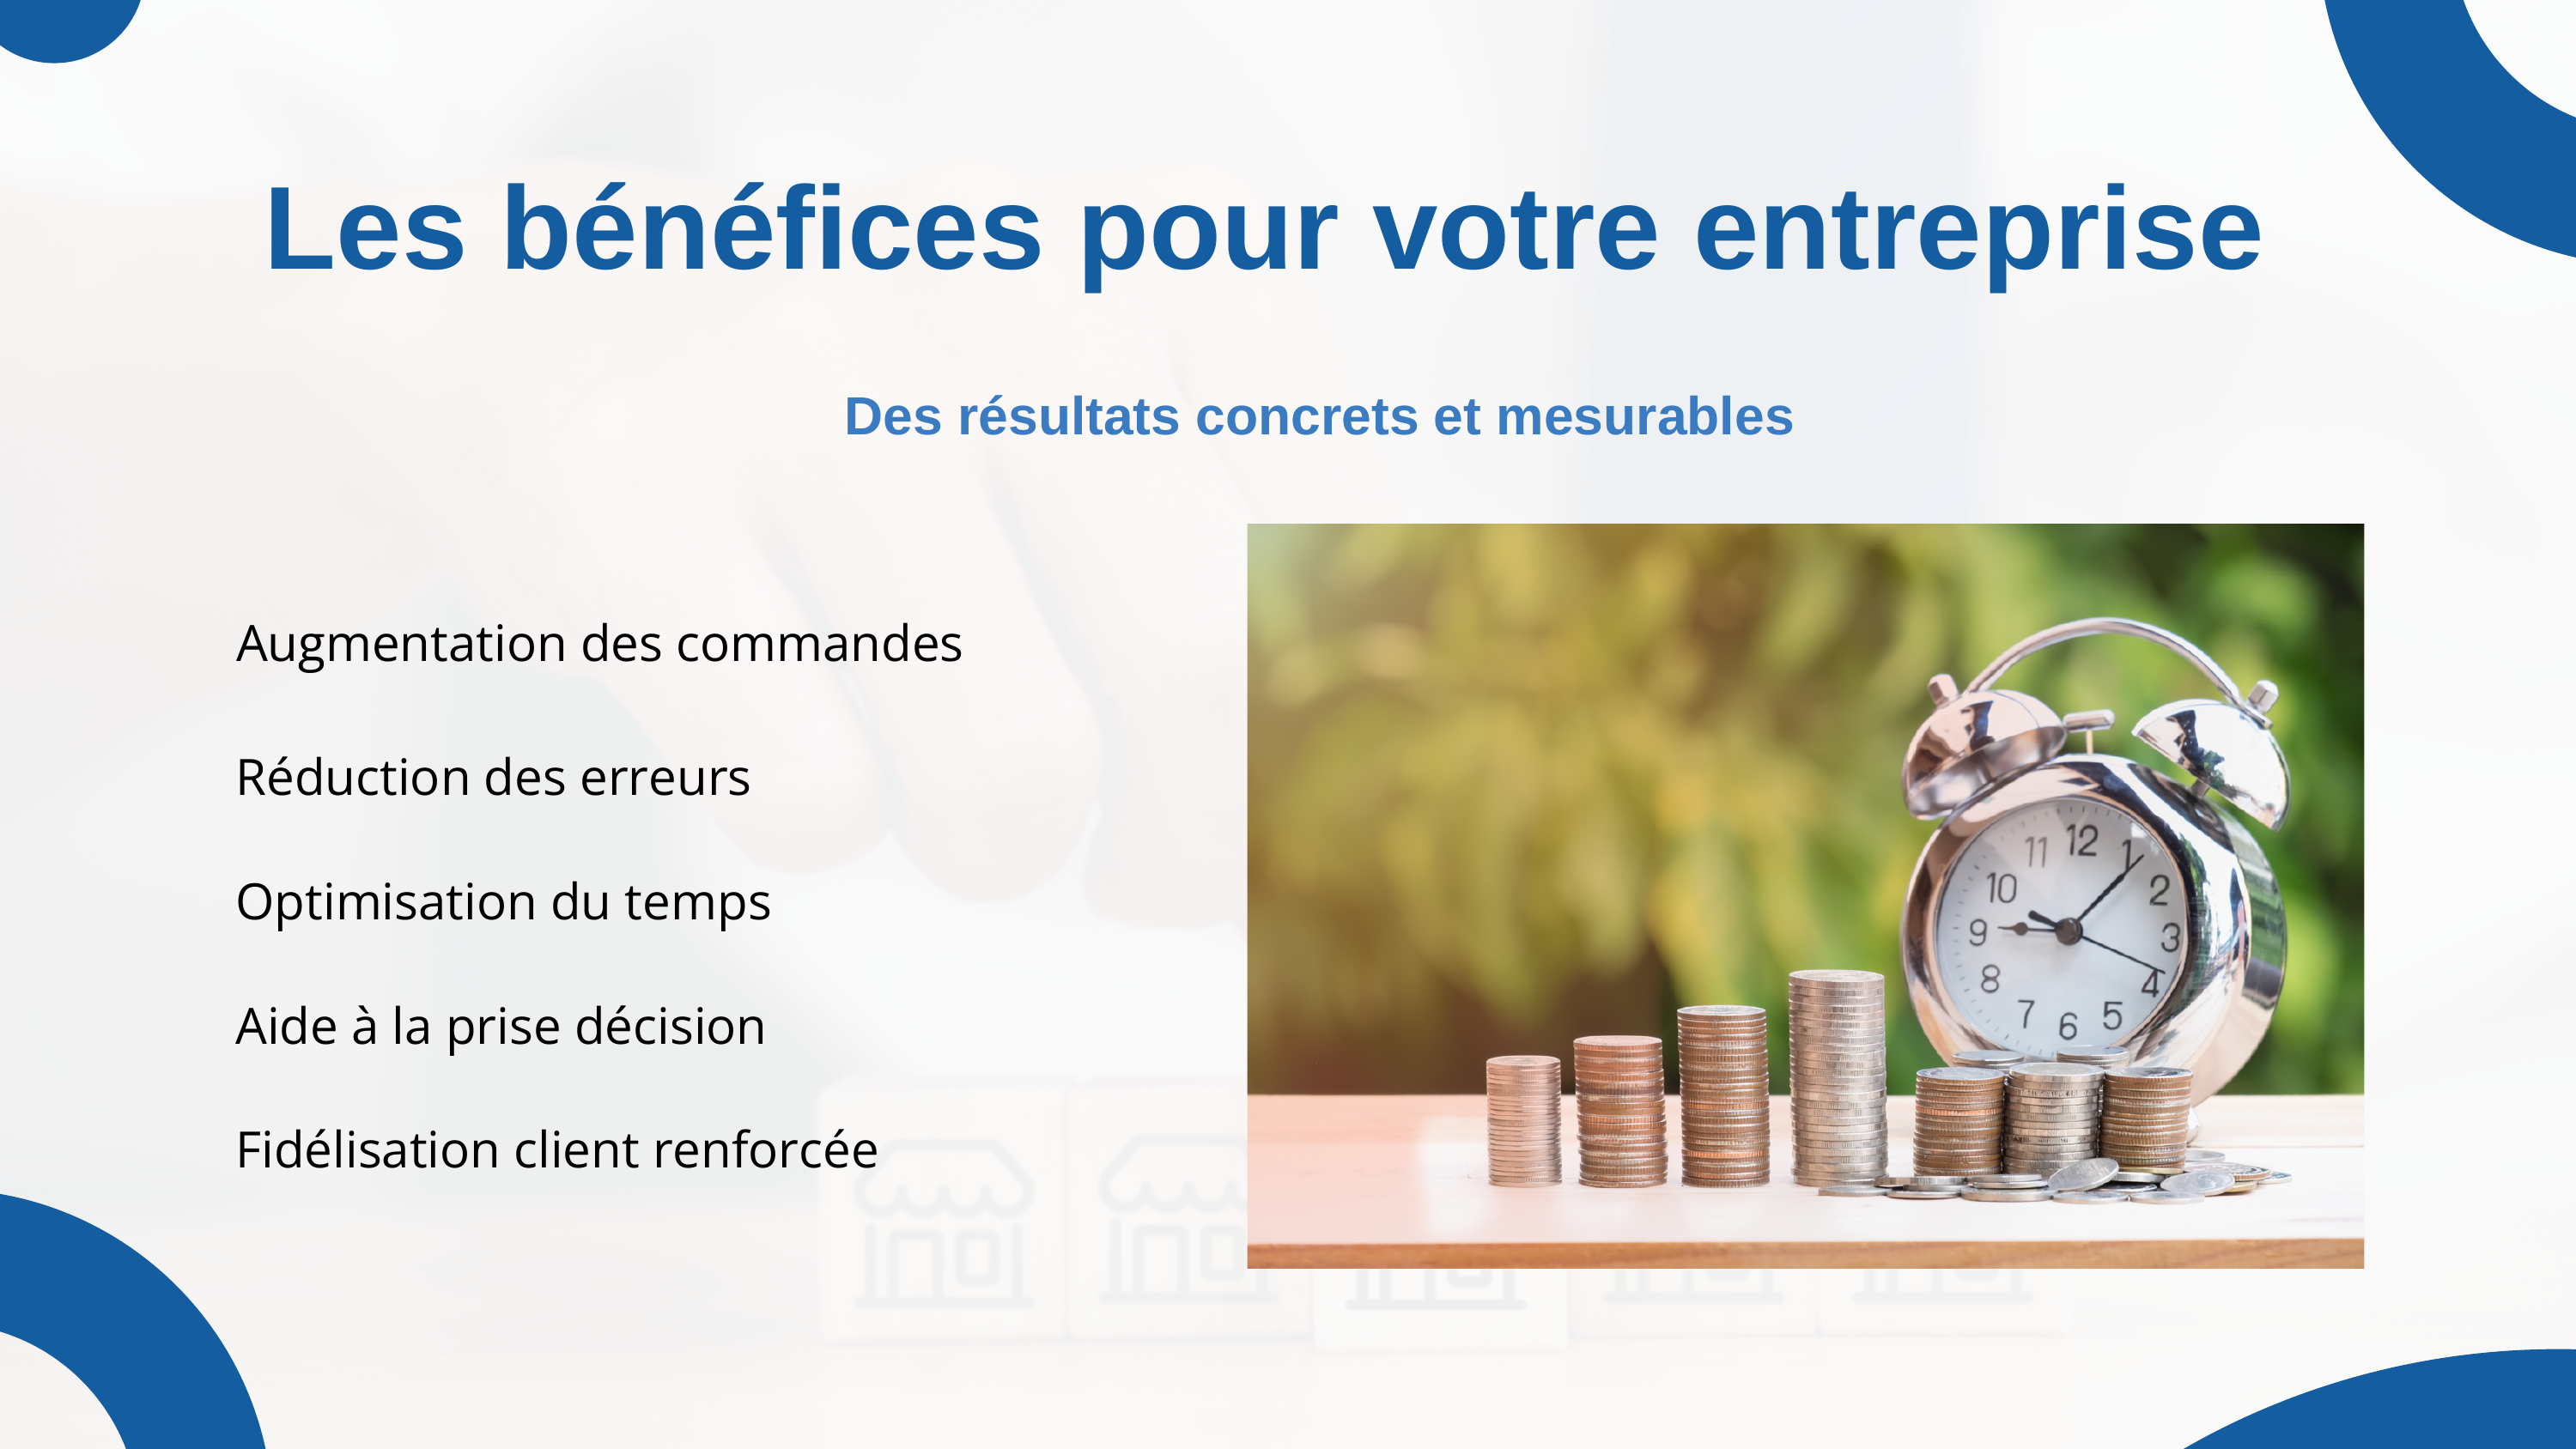

Les bénéfices pour votre entreprise
Des résultats concrets et mesurables

Augmentation des commandes
Réduction des erreurs
Optimisation du temps
Aide à la prise décision
Fidélisation client renforcée